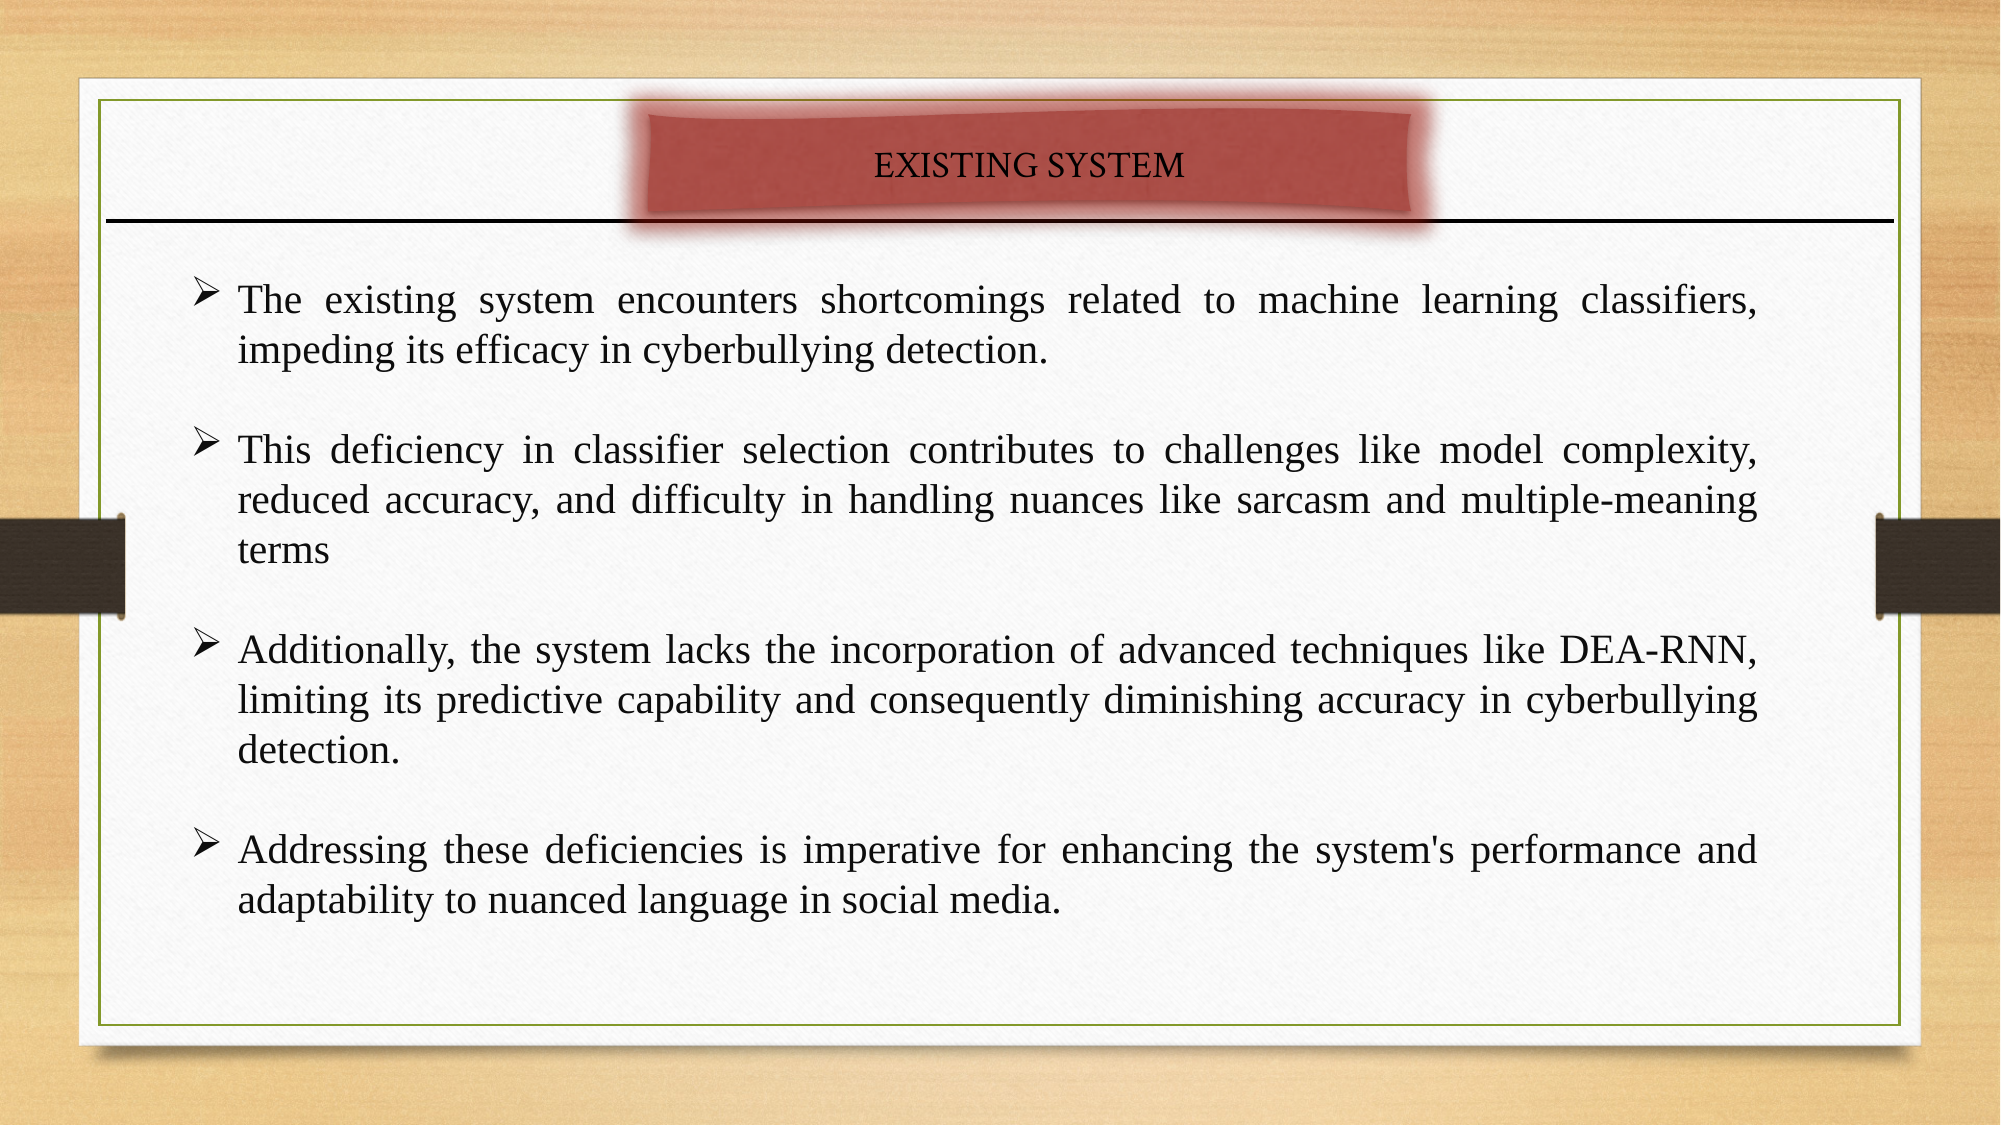

EXISTING SYSTEM
The existing system encounters shortcomings related to machine learning classifiers, impeding its efficacy in cyberbullying detection.

This deficiency in classifier selection contributes to challenges like model complexity, reduced accuracy, and difficulty in handling nuances like sarcasm and multiple-meaning terms

Additionally, the system lacks the incorporation of advanced techniques like DEA-RNN, limiting its predictive capability and consequently diminishing accuracy in cyberbullying detection.

Addressing these deficiencies is imperative for enhancing the system's performance and adaptability to nuanced language in social media.